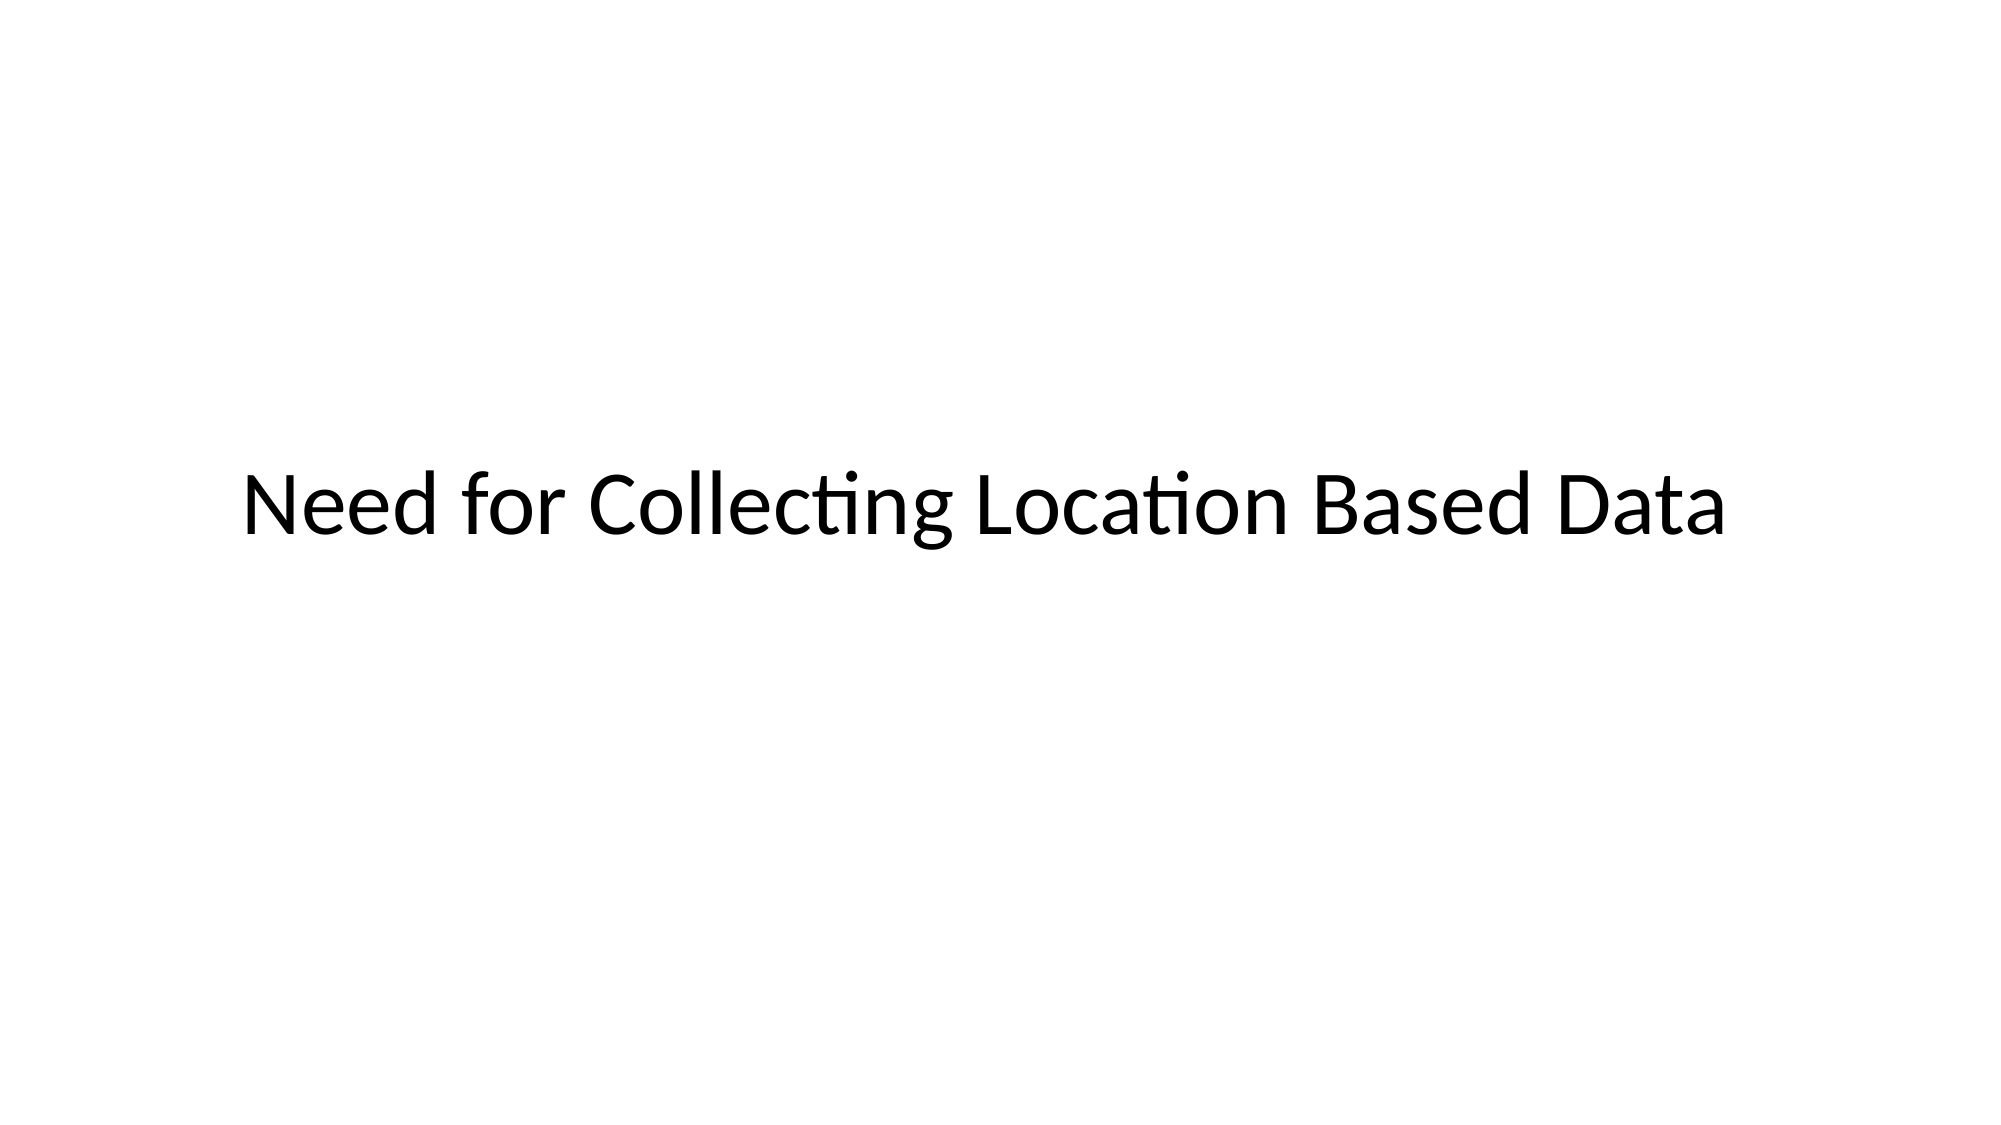

# Need for Collecting Location Based Data